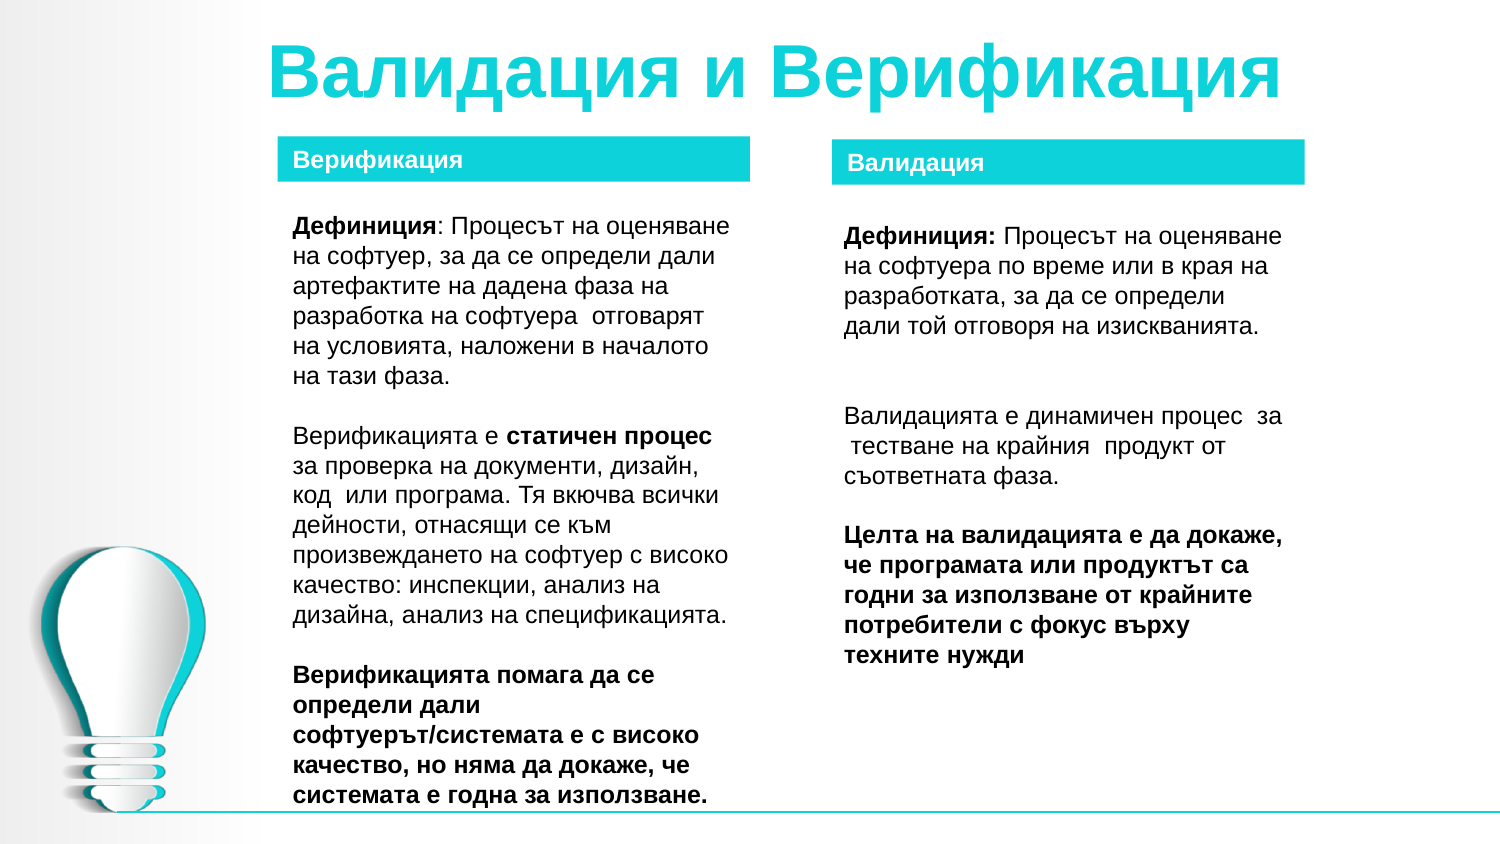

# Валидация и Верификация

Верификация

Валидация
Дефиниция: Процесът на оценяване на софтуер, за да се определи дали артефактите на дадена фаза на разработка на софтуера  отговарят на условията, наложени в началото на тази фаза.

Верификацията е статичен процес  за проверка на документи, дизайн, код  или програма. Тя вкючва всички дейности, отнасящи се към произвеждането на софтуер с високо качество: инспекции, анализ на дизайна, анализ на спецификацията.

Верификацията помага да се определи дали софтуерът/системата е с високо качество, но няма да докаже, че системата е годна за използване.
Дефиниция: Процесът на оценяване на софтуера по време или в края на разработката, за да се определи дали той отговоря на изискванията.

Валидацията е динамичен процес  за  тестване на крайния  продукт от съответната фаза.

Целта на валидацията е да докаже, че програмата или продуктът са годни за използване от крайните потребители с фокус върху техните нужди